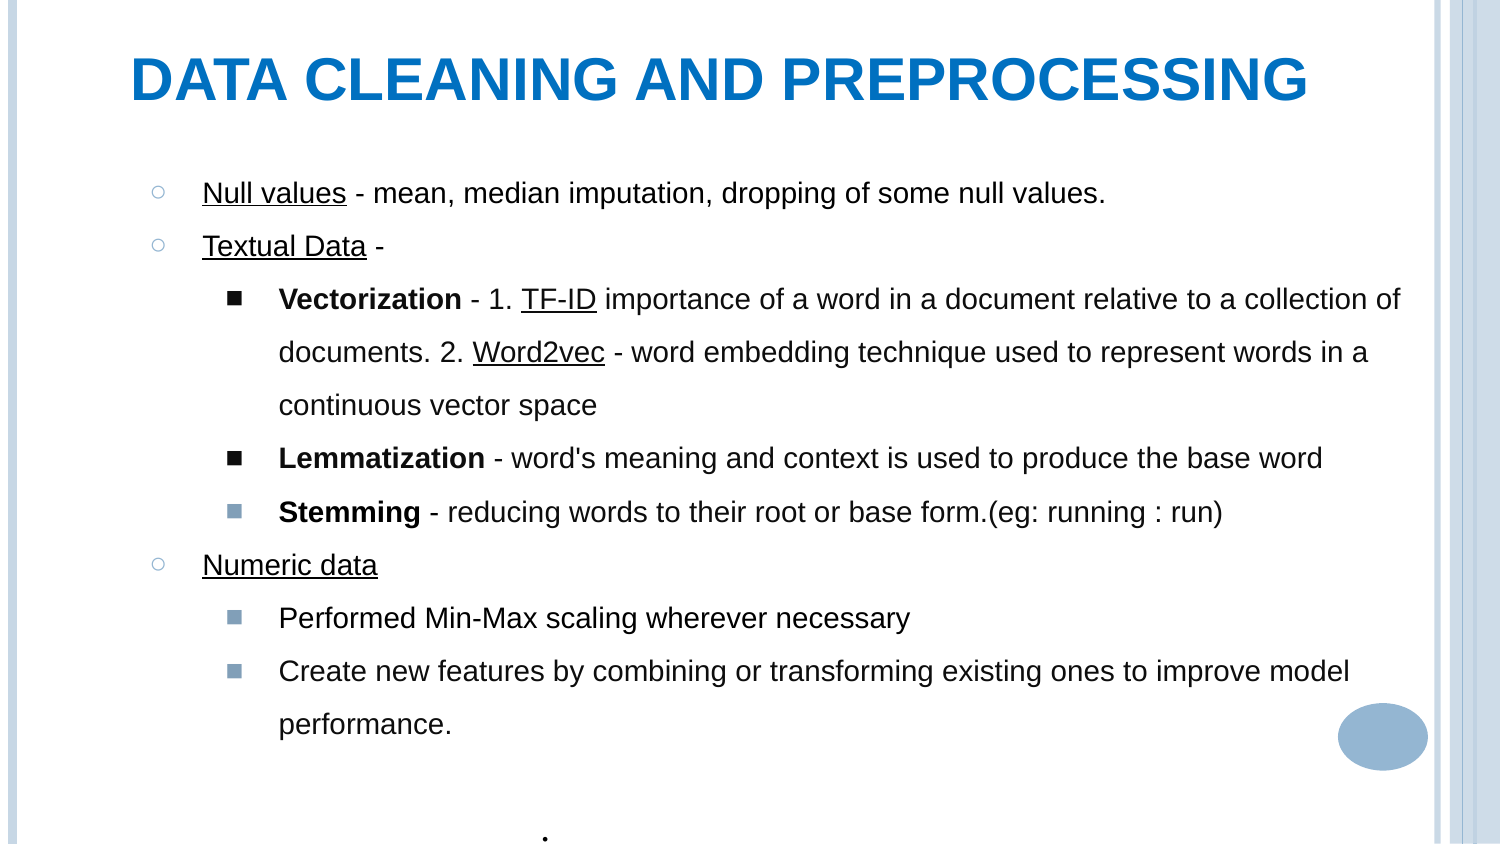

# Data cleaning and Preprocessing

Null values - mean, median imputation, dropping of some null values.
Textual Data -
Vectorization - 1. TF-ID importance of a word in a document relative to a collection of documents. 2. Word2vec - word embedding technique used to represent words in a continuous vector space
Lemmatization - word's meaning and context is used to produce the base word
Stemming - reducing words to their root or base form.(eg: running : run)
Numeric data
Performed Min-Max scaling wherever necessary
Create new features by combining or transforming existing ones to improve model performance.

.